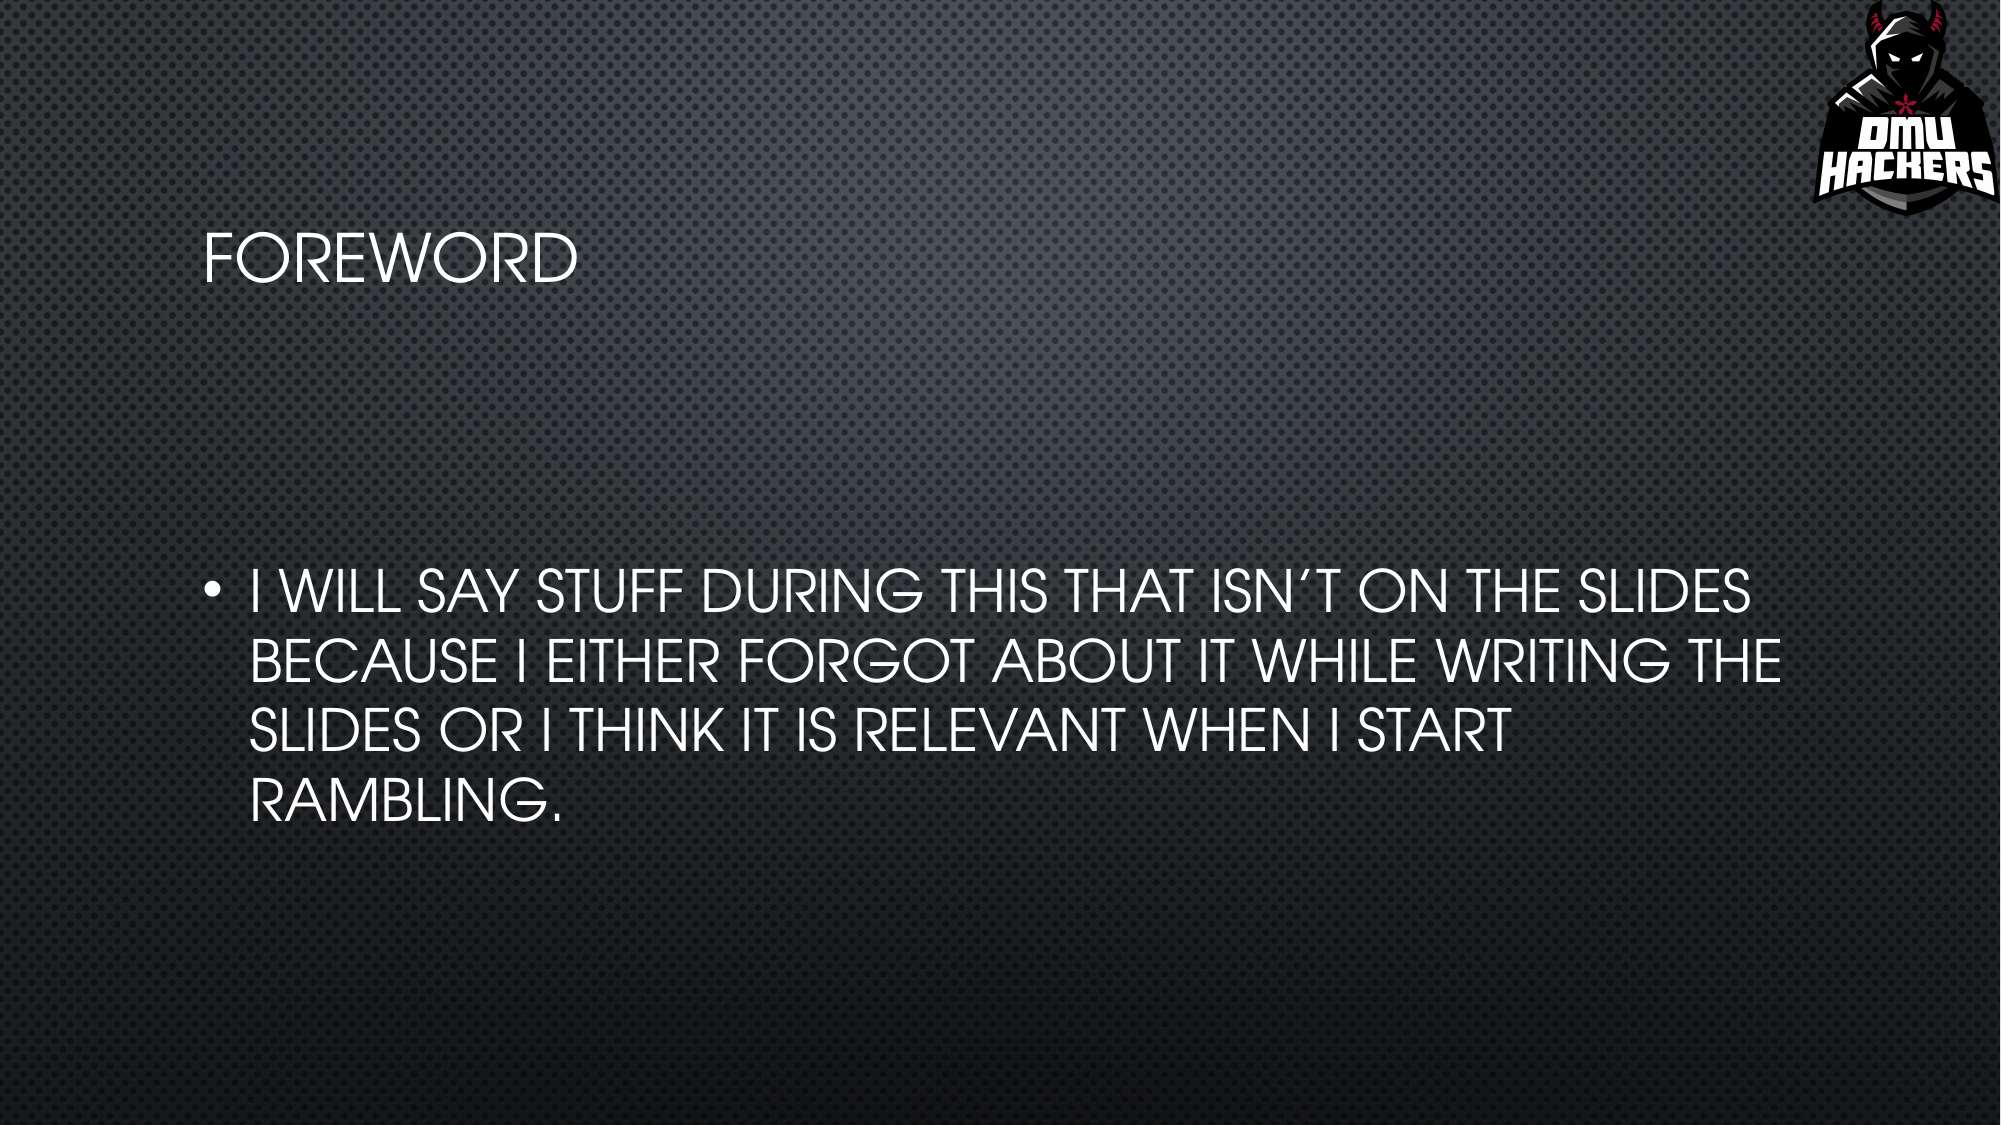

# FOREWORD
I will say stuff during this that isn’t on the slides because I either forgot about it while writing the slides or I think it is relevant when I start rambling.